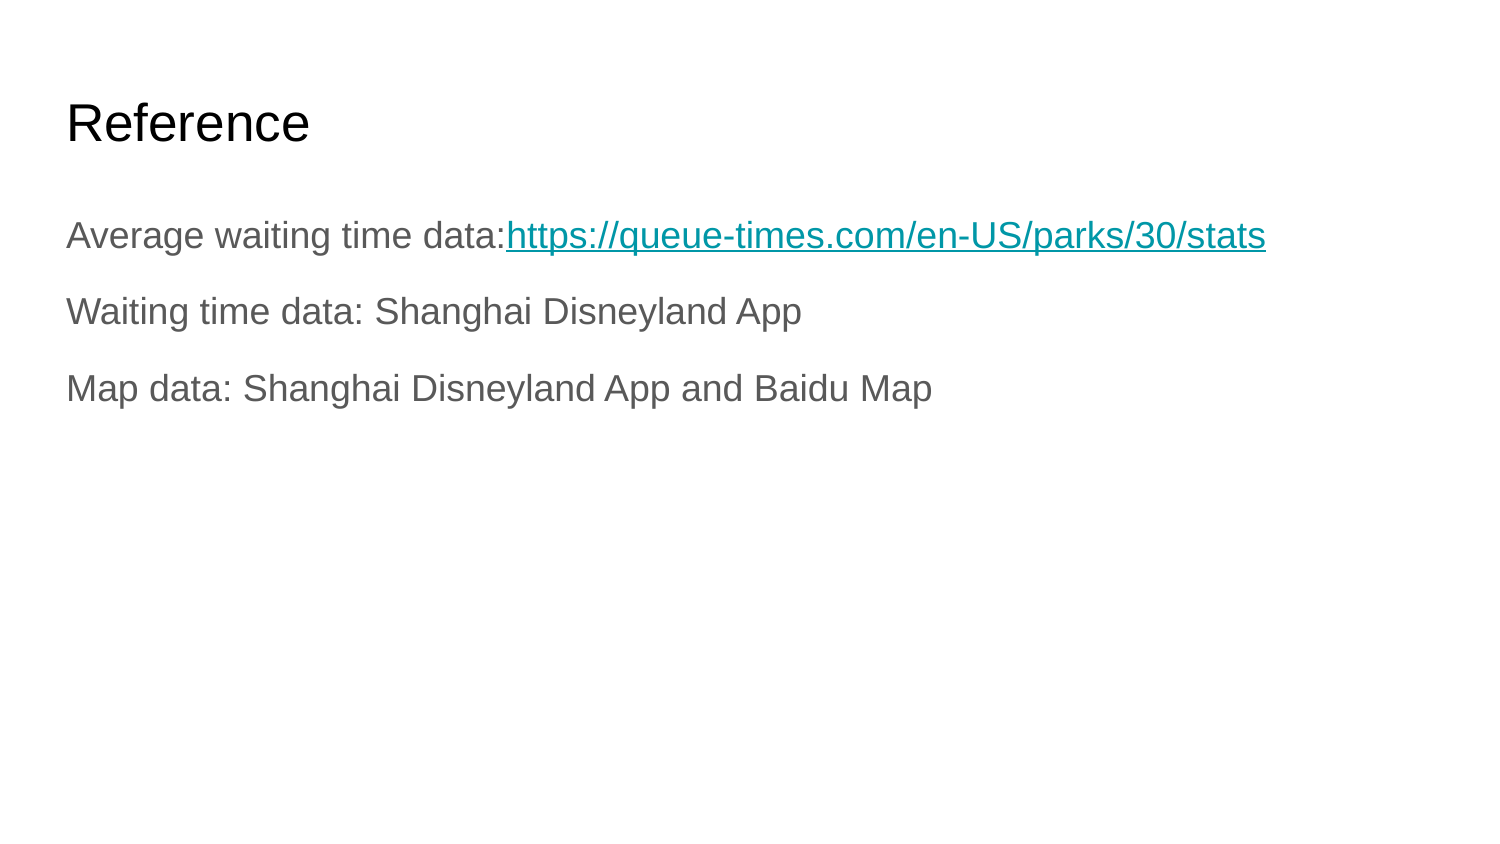

# Reference
Average waiting time data:https://queue-times.com/en-US/parks/30/stats
Waiting time data: Shanghai Disneyland App
Map data: Shanghai Disneyland App and Baidu Map